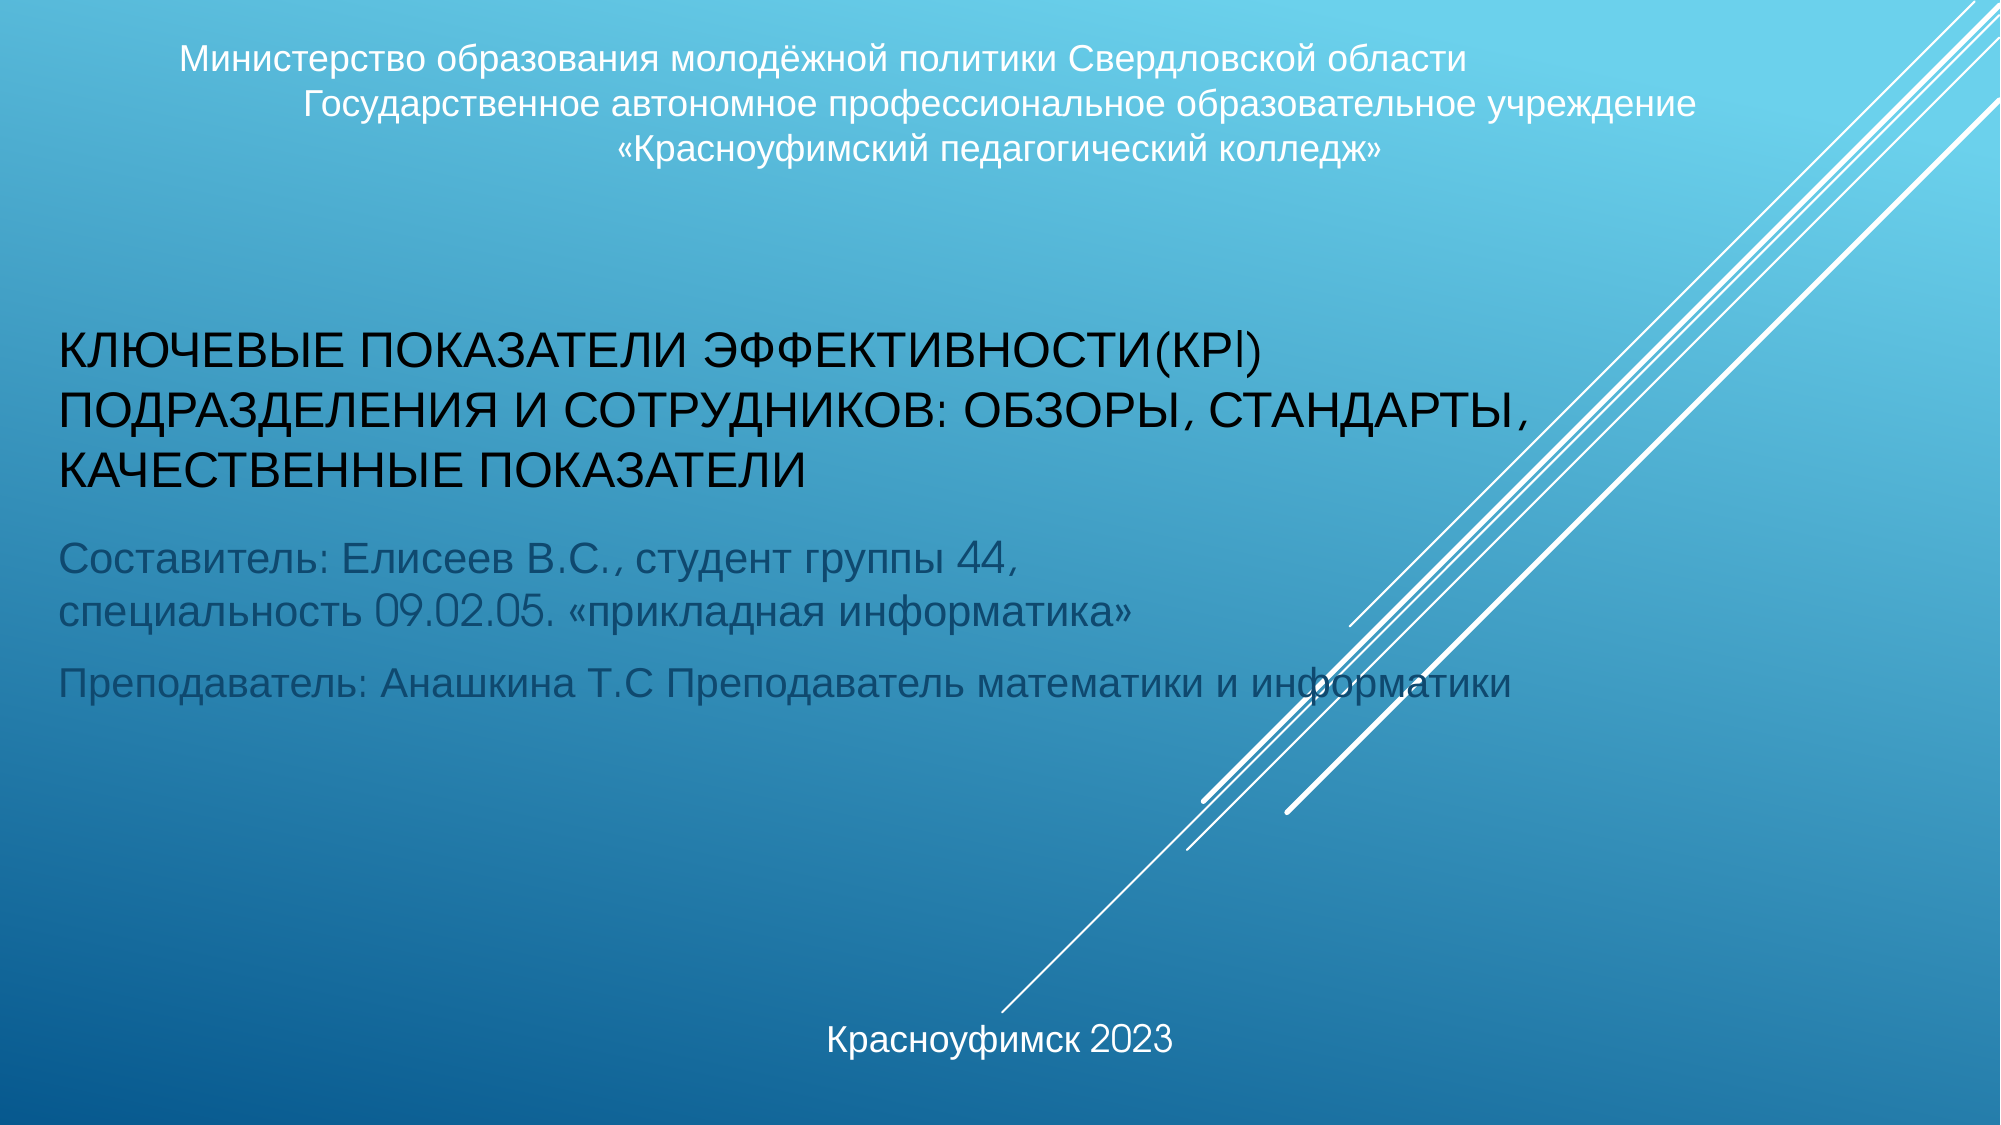

Министерство образования молодёжной политики Свердловской области
Государственное автономное профессиональное образовательное учреждение «Красноуфимский педагогический колледж»
# Ключевые показатели эффективности(КРI) подразделения и сотрудников: обзоры, стандарты, качественные показатели
Составитель: Елисеев В.С., студент группы 44,
специальность 09.02.05. «прикладная информатика»
Преподаватель: Анашкина Т.С Преподаватель математики и информатики

Красноуфимск 2023